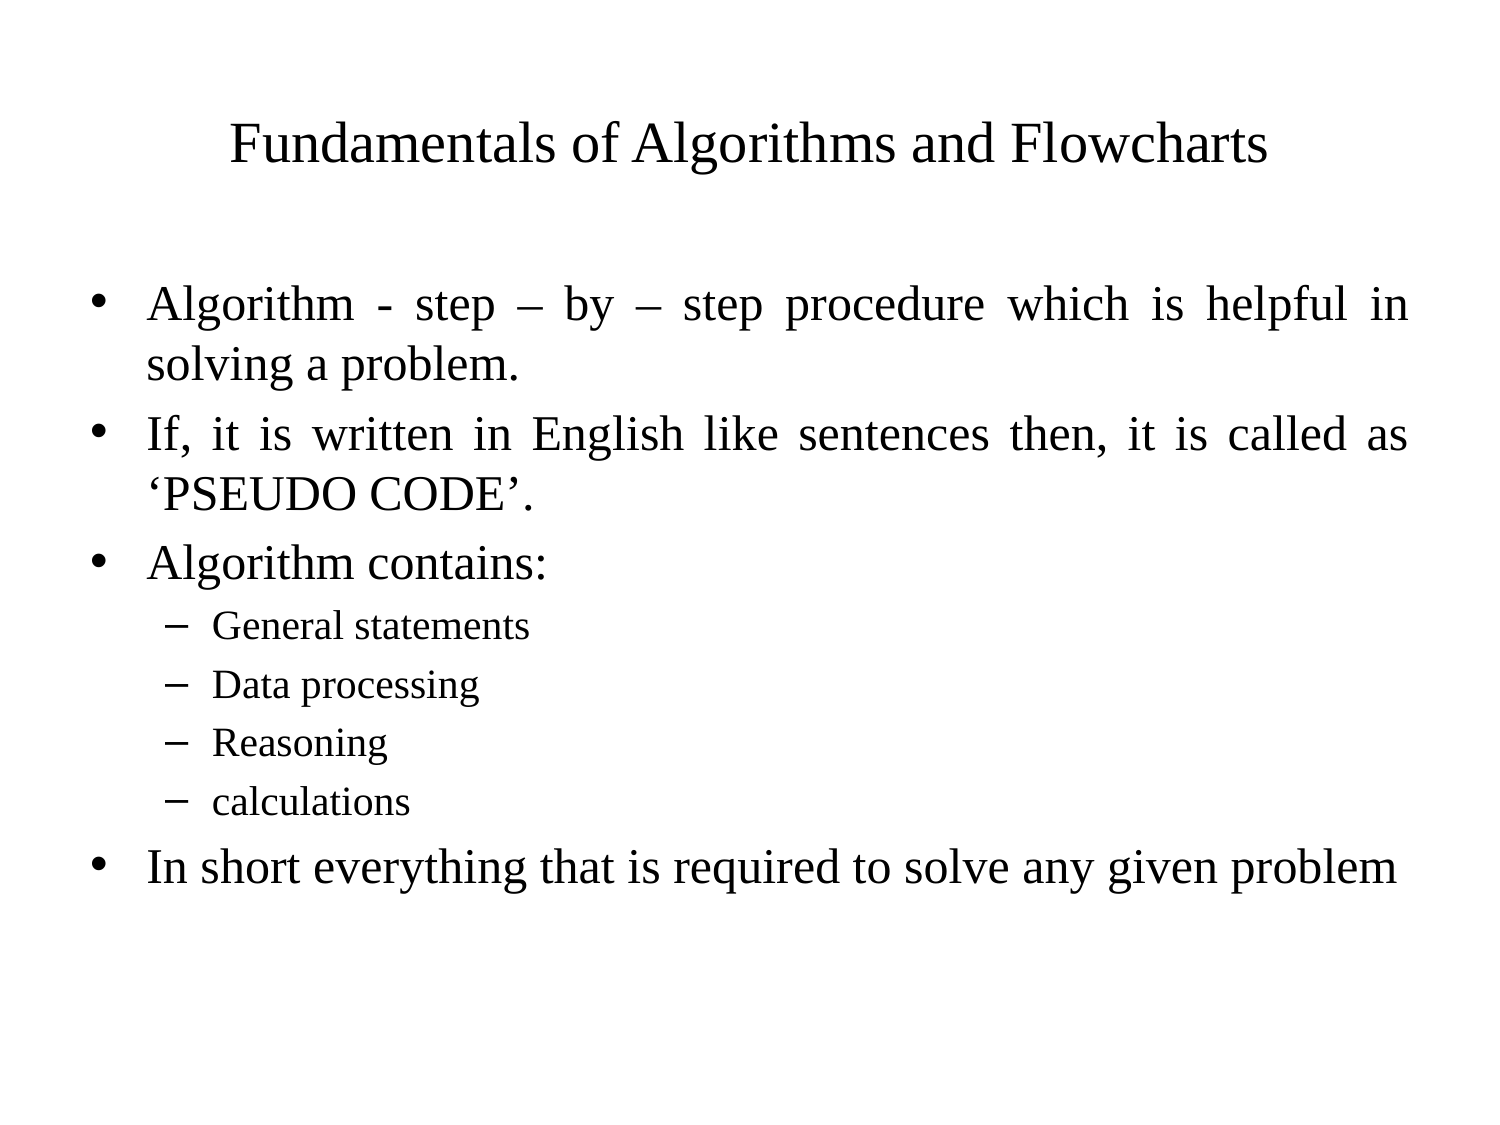

# Fundamentals of Algorithms and Flowcharts
Algorithm - step – by – step procedure which is helpful in solving a problem.
If, it is written in English like sentences then, it is called as ‘PSEUDO CODE’.
Algorithm contains:
General statements
Data processing
Reasoning
calculations
In short everything that is required to solve any given problem